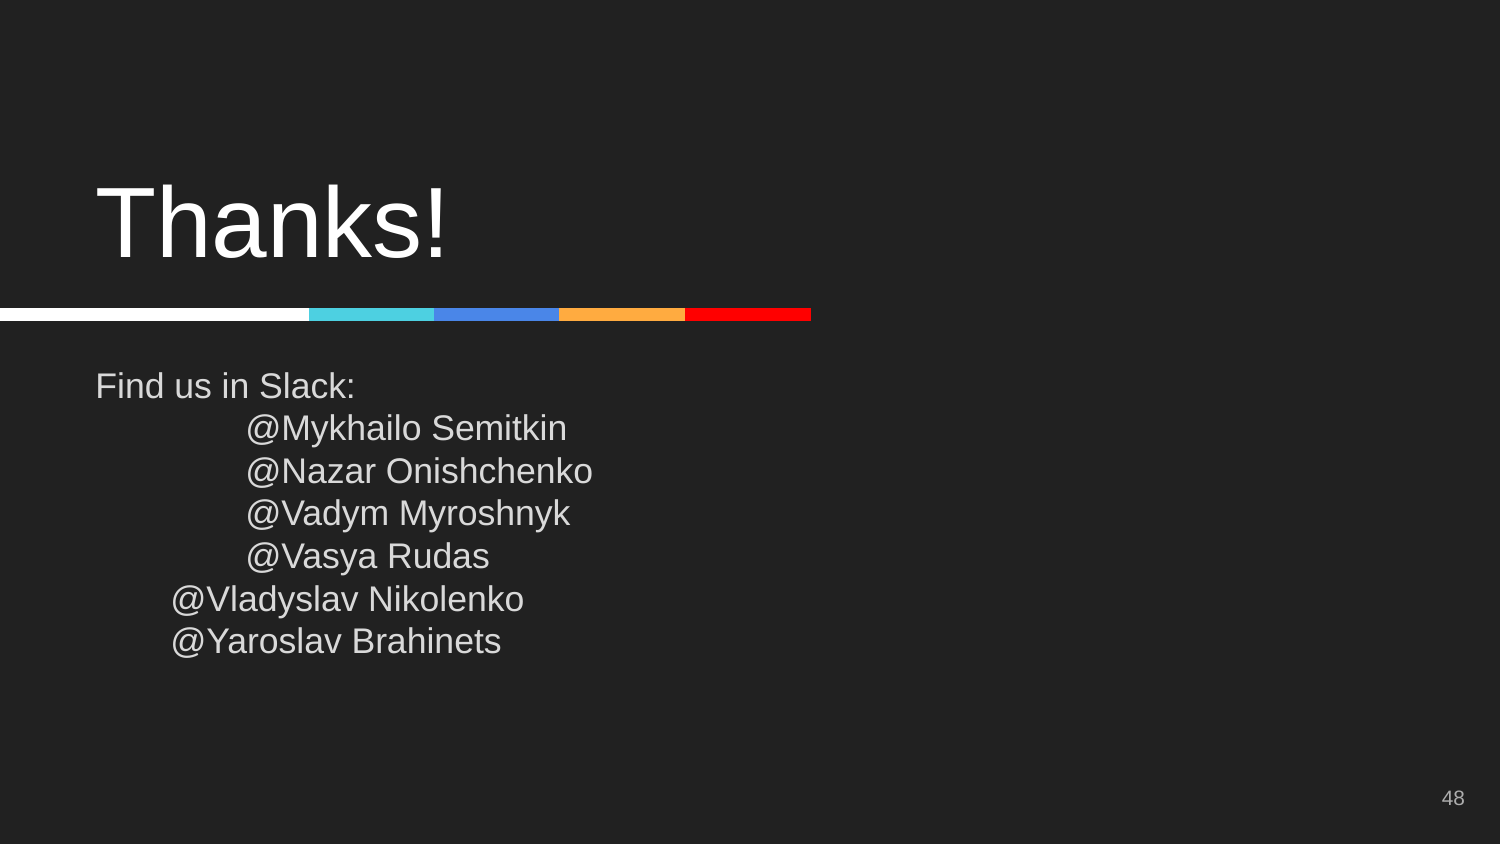

# Thanks!

Find us in Slack:
	@Mykhailo Semitkin
	@Nazar Onishchenko
	@Vadym Myroshnyk
	@Vasya Rudas
@Vladyslav Nikolenko
@Yaroslav Brahinets

48